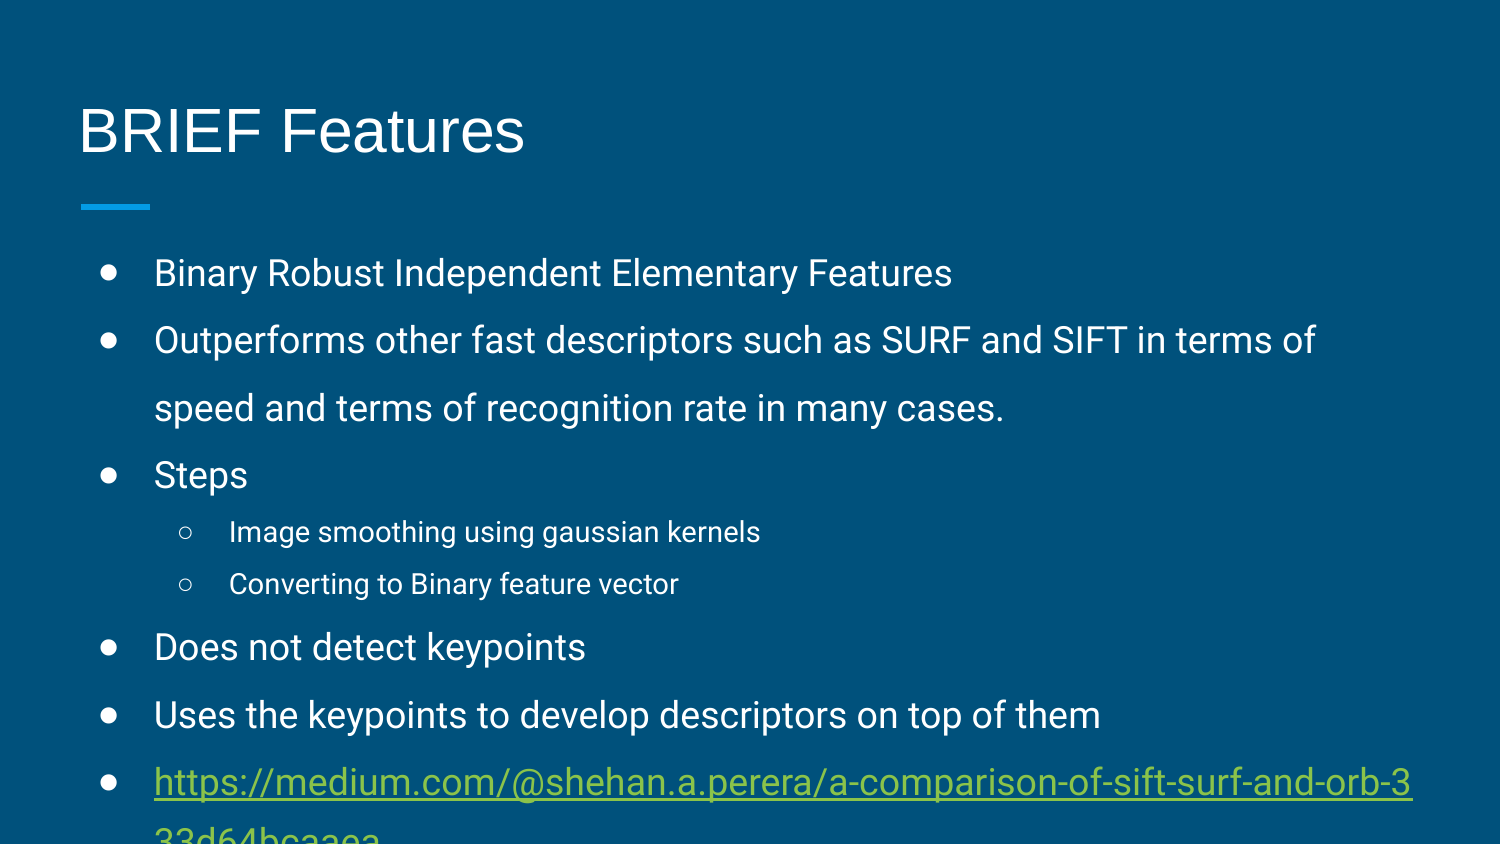

# BRIEF Features
Binary Robust Independent Elementary Features
Outperforms other fast descriptors such as SURF and SIFT in terms of speed and terms of recognition rate in many cases.
Steps
Image smoothing using gaussian kernels
Converting to Binary feature vector
Does not detect keypoints
Uses the keypoints to develop descriptors on top of them
https://medium.com/@shehan.a.perera/a-comparison-of-sift-surf-and-orb-333d64bcaaea